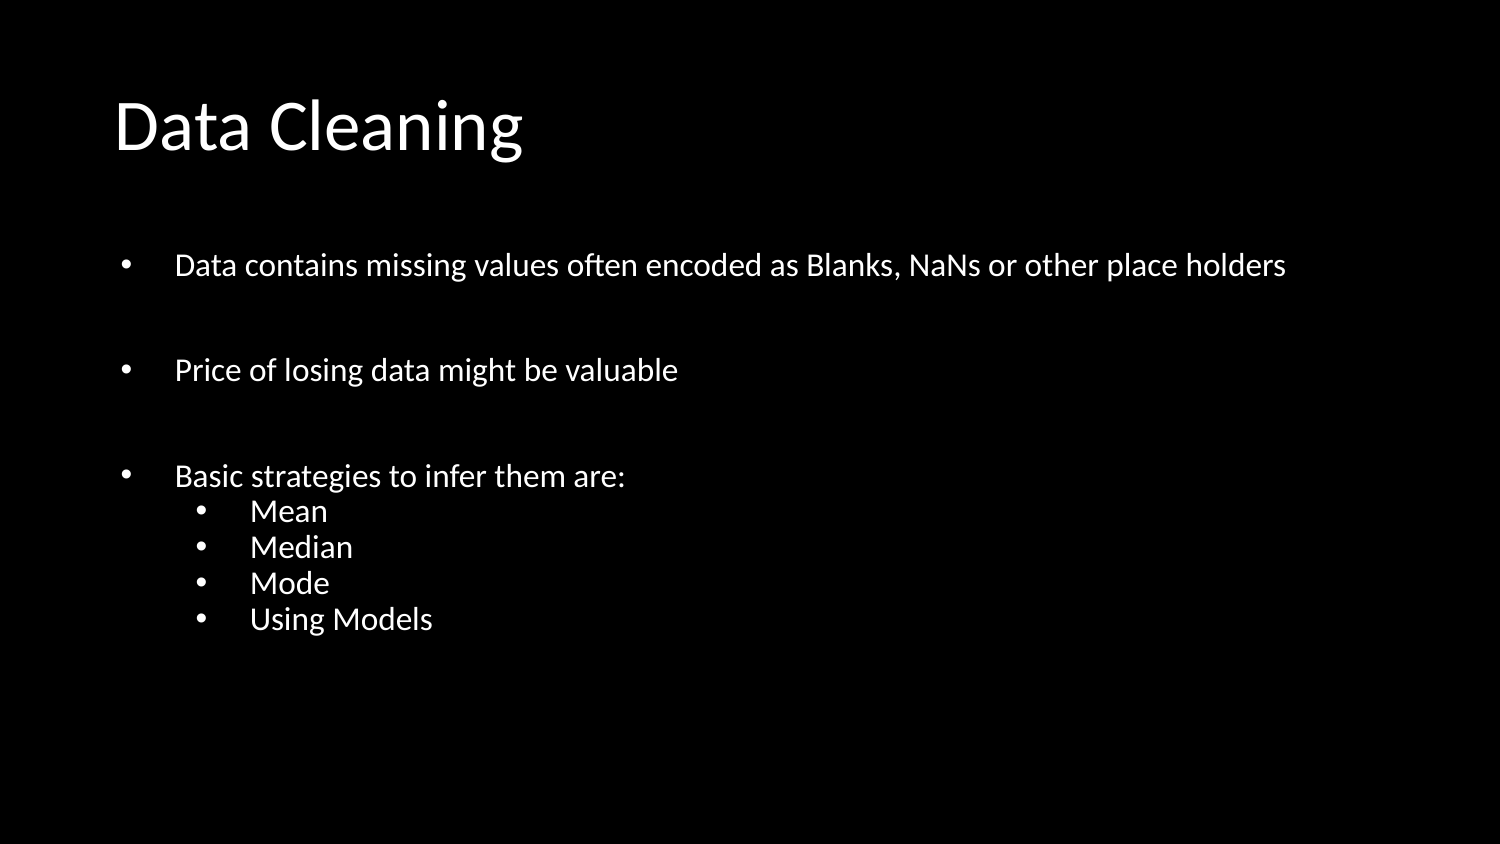

# Data Cleaning
Data contains missing values often encoded as Blanks, NaNs or other place holders

Price of losing data might be valuable

Basic strategies to infer them are:
Mean
Median
Mode
Using Models